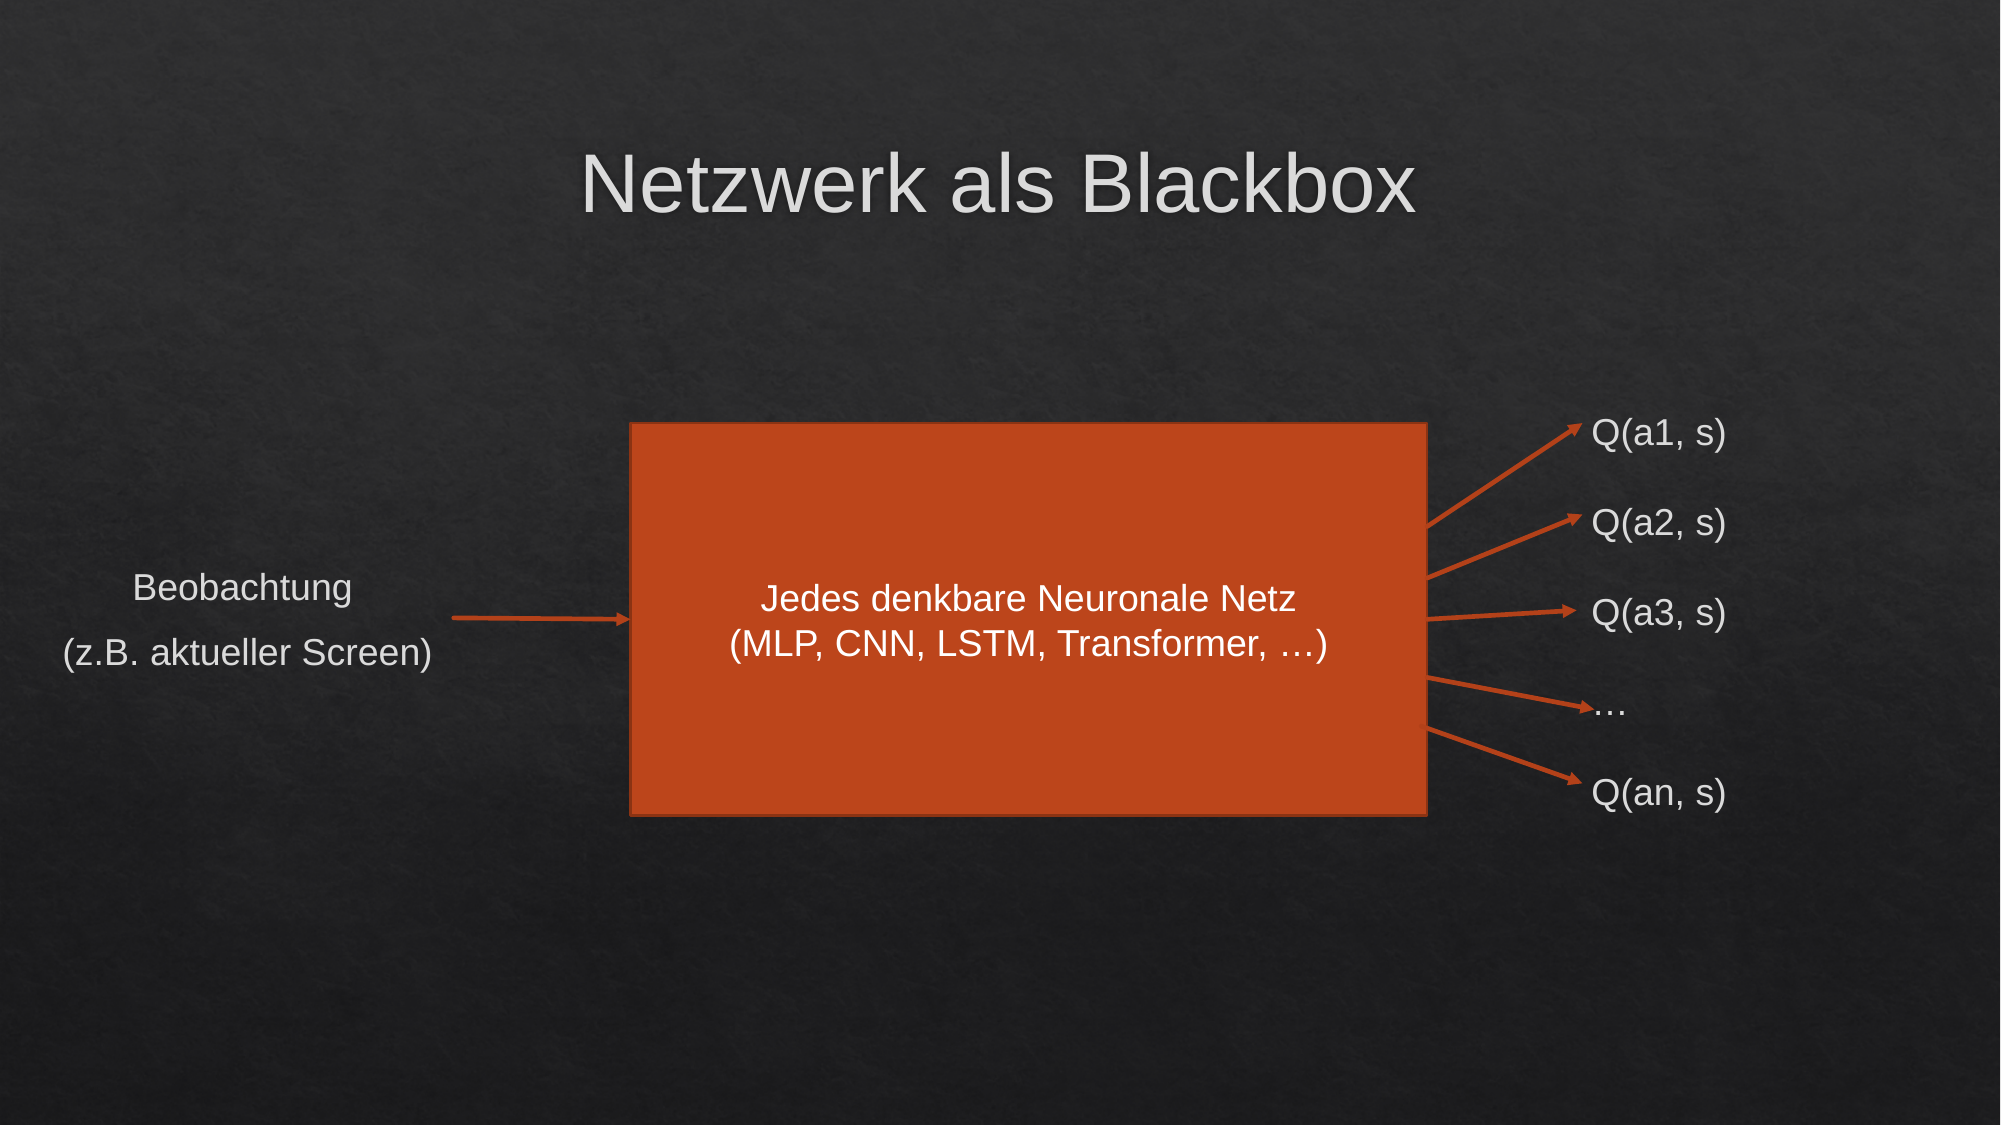

# Netzwerk als Blackbox
Q(a1, s)

Q(a2, s)

Q(a3, s)

…

Q(an, s)
Jedes denkbare Neuronale Netz
(MLP, CNN, LSTM, Transformer, …)
Beobachtung
(z.B. aktueller Screen)